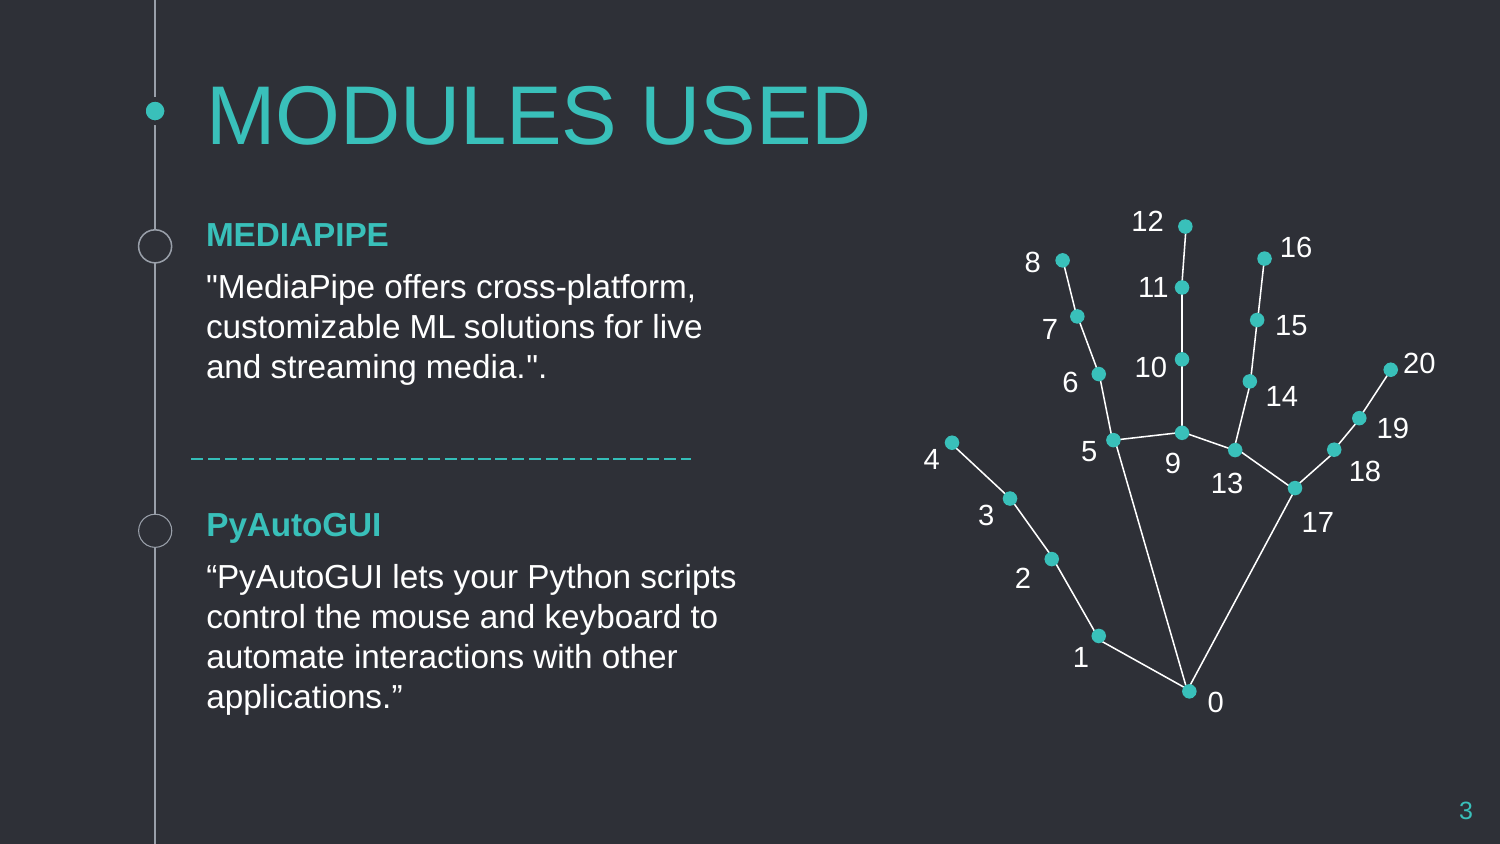

# MODULES USED
12

16
8
11
15
7
20
10
6
14
19
5
4
9
18
13
3
17
2
1
0
MEDIAPIPE
"MediaPipe offers cross-platform, customizable ML solutions for live and streaming media.".
PyAutoGUI
“PyAutoGUI lets your Python scripts control the mouse and keyboard to automate interactions with other applications.”

3